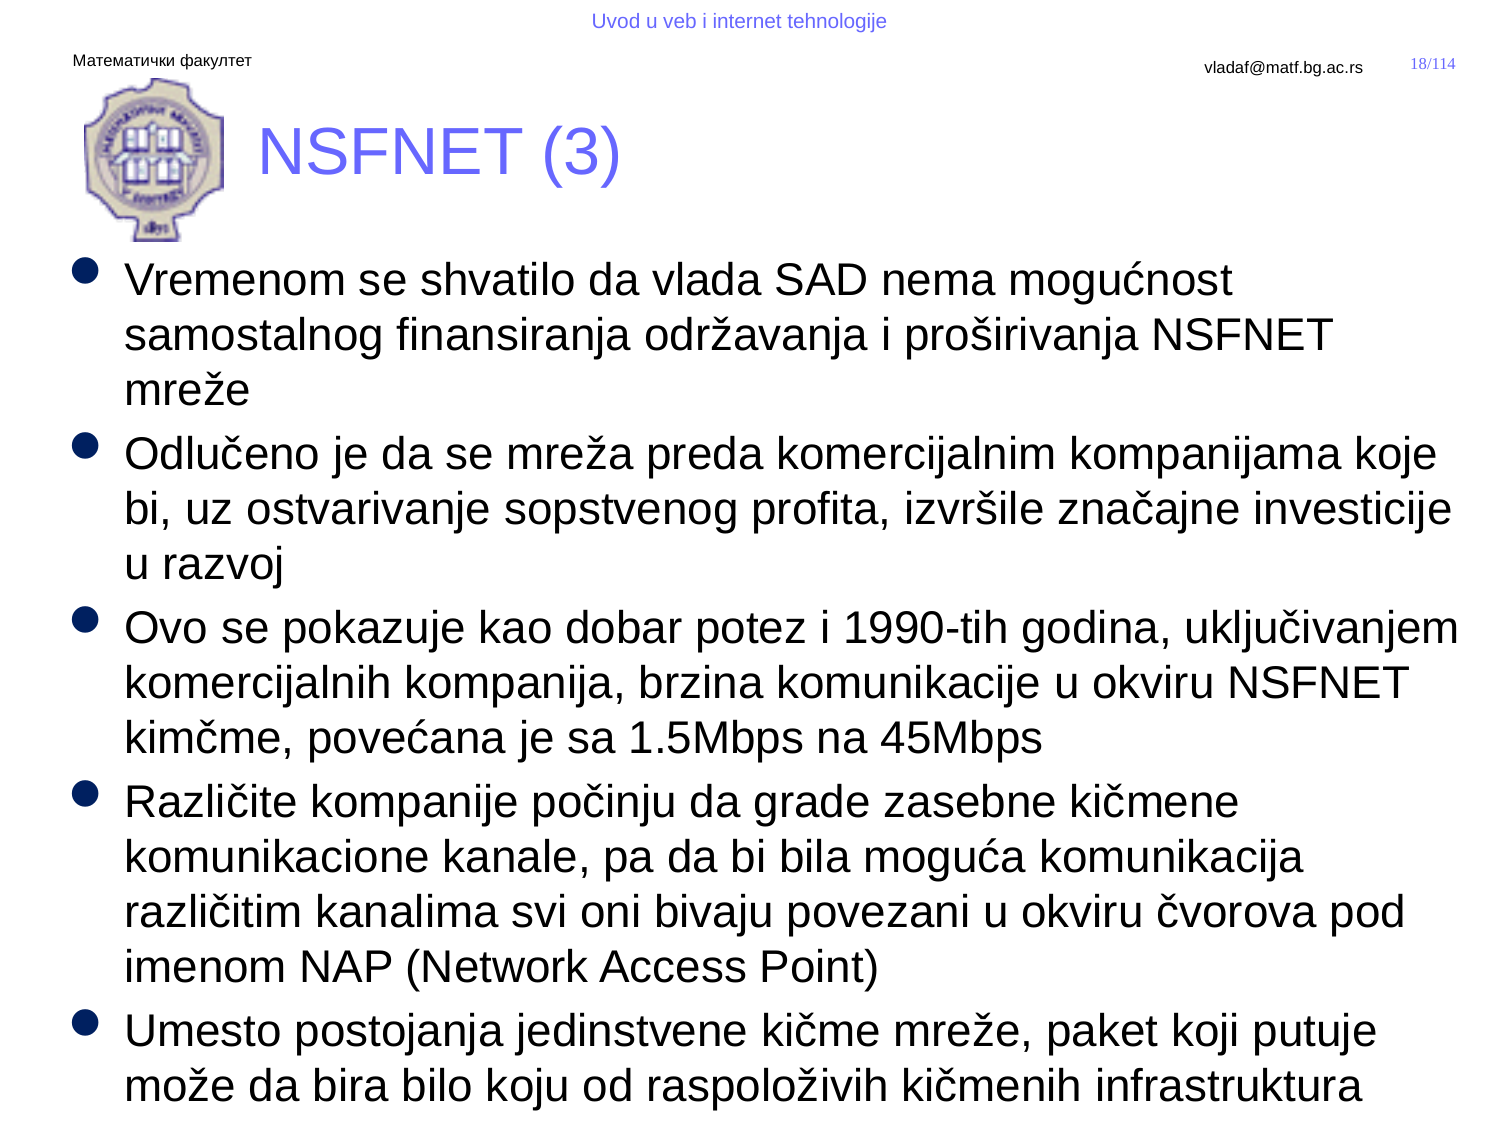

# NSFNET (3)
Vremenom se shvatilo da vlada SAD nema mogućnost samostalnog finansiranja održavanja i proširivanja NSFNET mreže
Odlučeno je da se mreža preda komercijalnim kompanijama koje bi, uz ostvarivanje sopstvenog profita, izvršile značajne investicije u razvoj
Ovo se pokazuje kao dobar potez i 1990-tih godina, uključivanjem komercijalnih kompanija, brzina komunikacije u okviru NSFNET kimčme, povećana je sa 1.5Mbps na 45Mbps
Različite kompanije počinju da grade zasebne kičmene komunikacione kanale, pa da bi bila moguća komunikacija različitim kanalima svi oni bivaju povezani u okviru čvorova pod imenom NAP (Network Access Point)
Umesto postojanja jedinstvene kičme mreže, paket koji putuje može da bira bilo koju od raspoloživih kičmenih infrastruktura